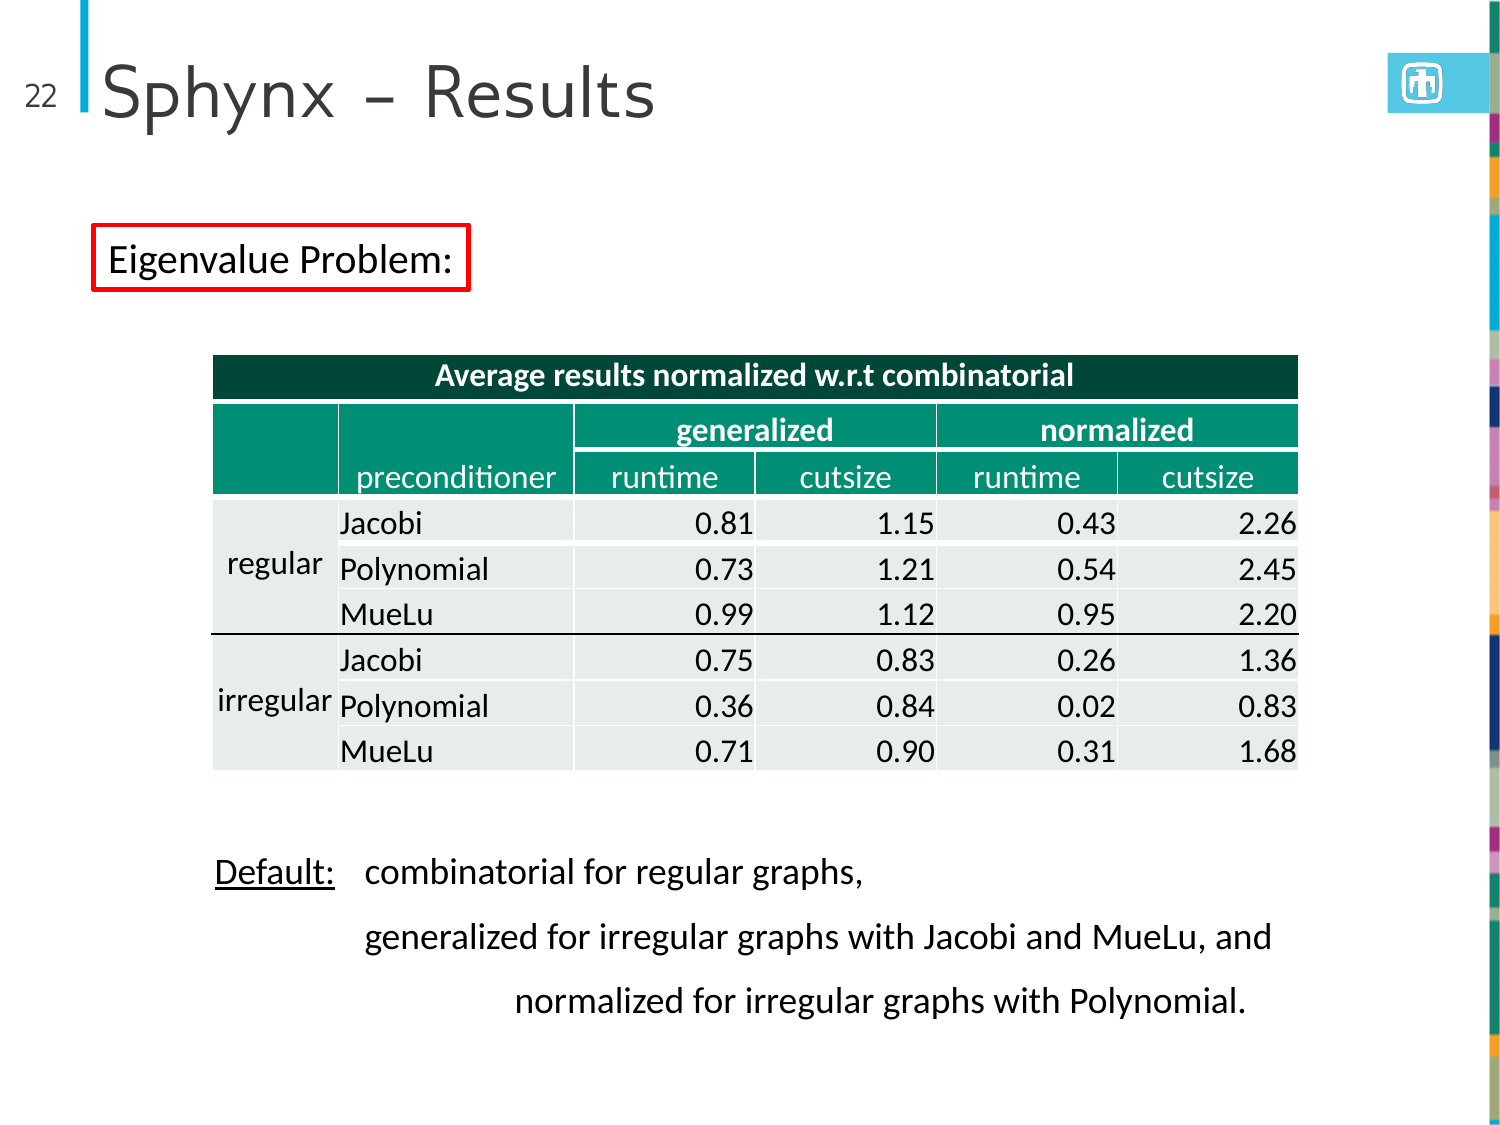

# Sphynx – Results
22
Eigenvalue Problem:
| Average results normalized w.r.t combinatorial |  |  |  |  |  |
| --- | --- | --- | --- | --- | --- |
|  | preconditioner | generalized |  | normalized |  |
|  |  | runtime | cutsize | runtime | cutsize |
| regular | Jacobi | 0.81 | 1.15 | 0.43 | 2.26 |
|  | Polynomial | 0.73 | 1.21 | 0.54 | 2.45 |
|  | MueLu | 0.99 | 1.12 | 0.95 | 2.20 |
| irregular | Jacobi | 0.75 | 0.83 | 0.26 | 1.36 |
|  | Polynomial | 0.36 | 0.84 | 0.02 | 0.83 |
|  | MueLu | 0.71 | 0.90 | 0.31 | 1.68 |
Default: 	combinatorial for regular graphs,
                	generalized for irregular graphs with Jacobi and MueLu, and
 		normalized for irregular graphs with Polynomial.